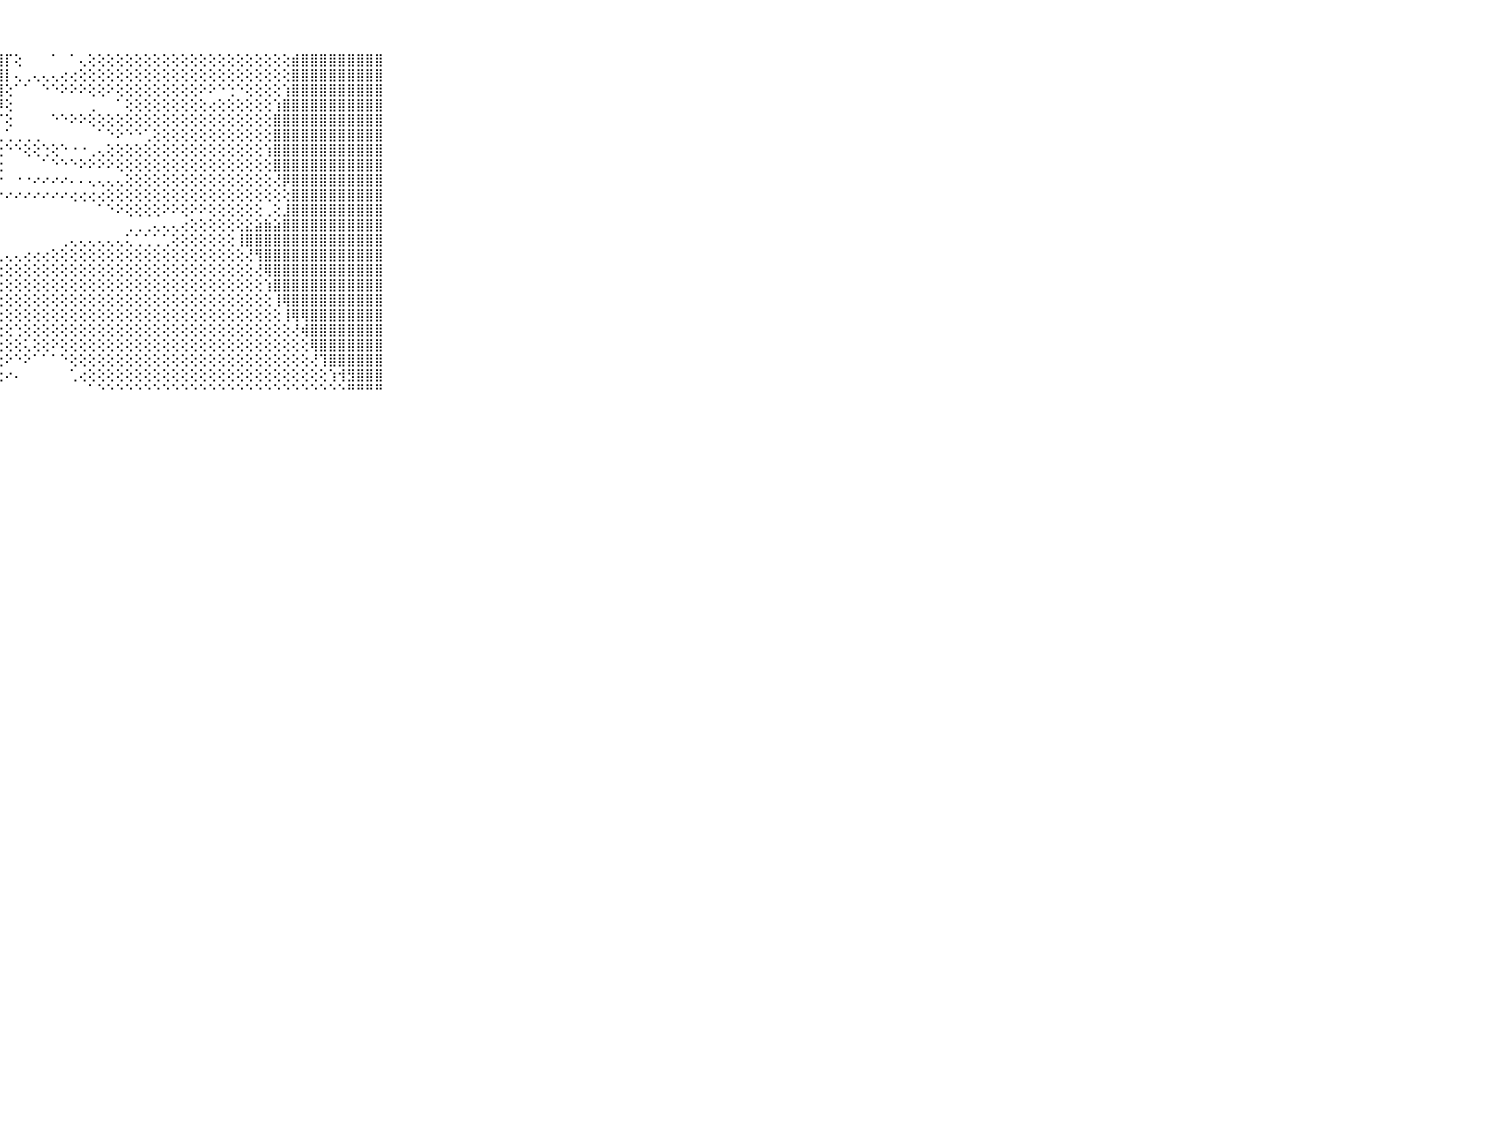

⠀⠀⠀⠀⠀⠀⠀⠀⠀⠀⠀⣿⣿⣿⣿⣿⣿⣿⣿⣿⣿⣿⣿⣿⣿⣿⣿⣿⡏⢕⠀⠀⠀⠁⠀⠁⢄⢕⢕⢕⢕⢕⢕⢕⢕⢕⢕⢕⢕⢕⢕⢕⢕⢕⢕⢕⢕⢕⢕⣾⣿⣿⣿⣿⣿⣿⣿⣿⣿⠀⠀⠀⠀⠀⠀⠀⠀⠀⠀⠀⠀
⠀⠀⠀⠀⠀⠀⠀⠀⠀⠀⠀⣿⣿⣿⣿⣿⣿⣿⣿⣿⣿⣿⣿⣿⣿⣿⣿⣿⡇⢄⢀⢄⢄⢄⢔⢔⢕⢕⢕⢕⢕⢕⢕⢕⢕⢕⢕⢕⢕⢕⢕⢕⢕⢕⢕⢕⢕⢕⢕⣿⣿⣿⣿⣿⣿⣿⣿⣿⣿⠀⠀⠀⠀⠀⠀⠀⠀⠀⠀⠀⠀
⠀⠀⠀⠀⠀⠀⠀⠀⠀⠀⠀⣿⣿⣿⣿⣿⣿⣿⣿⣿⣿⣿⣿⣿⣿⣿⣿⣿⢕⠁⠁⠀⠑⠑⠕⠕⠕⢕⢕⠕⢕⢕⢕⢕⢕⢕⢕⢕⢕⠕⠕⠑⢑⠑⢕⢕⢕⢕⢱⣿⣿⣿⣿⣿⣿⣿⣿⣿⣿⠀⠀⠀⠀⠀⠀⠀⠀⠀⠀⠀⠀
⠀⠀⠀⠀⠀⠀⠀⠀⠀⠀⠀⣿⣿⣿⣿⣿⣿⣿⣿⣿⣿⣿⣿⣿⣿⣿⣿⡿⢕⠀⠀⠀⠀⠀⠀⠀⠀⢀⠀⠀⠁⢕⢕⢕⢕⢕⢕⢕⢕⢕⢔⢕⢕⢕⢕⢕⢕⢱⣿⣿⣿⣿⣿⣿⣿⣿⣿⣿⣿⠀⠀⠀⠀⠀⠀⠀⠀⠀⠀⠀⠀
⠀⠀⠀⠀⠀⠀⠀⠀⠀⠀⠀⣿⣿⣿⣿⣿⣿⣿⣿⣿⣿⣿⣿⣿⣿⣿⣿⡏⢕⠀⠀⠀⠀⠑⠑⠕⠕⢕⢕⢕⢕⢕⢕⢕⢕⢕⢕⢕⢕⢕⢕⢕⢕⢕⢕⢕⢕⣿⣿⣿⣿⣿⣿⣿⣿⣿⣿⣿⣿⠀⠀⠀⠀⠀⠀⠀⠀⠀⠀⠀⠀
⠀⠀⠀⠀⠀⠀⠀⠀⠀⠀⠀⣿⣿⣿⣿⣿⣿⣿⣿⣿⣿⣿⣿⣿⣿⣿⣿⢇⢁⢀⢀⢀⠀⠀⠀⠀⠀⠀⠁⠑⠕⠑⠑⢁⢕⢕⢕⢕⢕⢕⢕⢕⢕⢕⢕⢕⢕⣿⣿⣿⣿⣿⣿⣿⣿⣿⣿⣿⣿⠀⠀⠀⠀⠀⠀⠀⠀⠀⠀⠀⠀
⠀⠀⠀⠀⠀⠀⠀⠀⠀⠀⠀⣿⣿⣿⣿⣿⣿⣿⣿⣿⣿⣿⣿⣿⣿⣿⣿⢕⠑⠑⢕⢕⢑⢕⠑⠐⠐⢀⢄⢕⢕⢕⢕⢕⢕⢕⢕⢕⢕⢕⢕⢕⢕⢕⢕⢕⢱⣿⣿⣿⣿⣿⣿⣿⣿⣿⣿⣿⣿⠀⠀⠀⠀⠀⠀⠀⠀⠀⠀⠀⠀
⠀⠀⠀⠀⠀⠀⠀⠀⠀⠀⠀⣿⣿⣿⣿⣿⣿⣿⣿⣿⣿⣿⣿⣿⣿⣿⡏⢕⠀⠀⠀⠀⠁⠑⠑⠑⠕⠕⠕⠕⢕⢕⢕⢕⢕⢕⢕⢕⢕⢕⢕⢕⢕⢕⢕⢕⢕⣿⣿⣿⣿⣿⣿⣿⣿⣿⣿⣿⣿⠀⠀⠀⠀⠀⠀⠀⠀⠀⠀⠀⠀
⠀⠀⠀⠀⠀⠀⠀⠀⠀⠀⠀⣿⣿⣿⣿⣿⣿⣿⣿⣿⣿⣿⣿⣿⣿⣿⢇⠐⠀⠐⠐⠔⠔⠔⠔⠄⠄⢄⢄⢄⢄⢕⢕⢕⢕⢕⢕⢕⢕⢕⢕⢕⢕⢕⢕⢕⢕⢜⡿⣿⣿⣿⣿⣿⣿⣿⣿⣿⣿⠀⠀⠀⠀⠀⠀⠀⠀⠀⠀⠀⠀
⠀⠀⠀⠀⠀⠀⠀⠀⠀⠀⠀⣿⣿⣿⣿⣿⣿⣿⣿⣿⣿⣿⣿⣿⣿⣿⢕⠔⠔⠔⠔⠔⠔⠔⠔⢔⢔⢔⢔⢕⢕⢕⢕⢕⢕⢕⢕⢕⢕⢕⢕⢕⢕⢕⢕⢕⢕⢕⢕⣿⣿⣿⣿⣿⣿⣿⣿⣿⣿⠀⠀⠀⠀⠀⠀⠀⠀⠀⠀⠀⠀
⠀⠀⠀⠀⠀⠀⠀⠀⠀⠀⠀⣿⣿⣿⣿⣿⣿⣿⣿⣿⣿⣿⣿⣿⣿⡟⢕⠀⠀⠀⠀⠀⠀⠀⠀⠀⠀⠀⠁⠑⠕⢕⢕⢕⢕⠕⠕⢕⠕⠕⢕⢕⢕⢕⢕⢕⢀⢕⣸⣿⣿⣿⣿⣿⣿⣿⣿⣿⣿⠀⠀⠀⠀⠀⠀⠀⠀⠀⠀⠀⠀
⠀⠀⠀⠀⠀⠀⠀⠀⠀⠀⠀⣿⣿⣿⣿⣿⣿⣿⣿⣿⣿⣿⣿⣿⣿⡇⠔⠀⠀⠀⠀⠀⠀⠀⠀⠀⠀⠀⠀⠀⠀⢀⢀⢀⢄⢄⢄⢔⢕⢕⢕⢕⢕⢕⣕⣵⣷⣵⣿⣿⣿⣿⣿⣿⣿⣿⣿⣿⣿⠀⠀⠀⠀⠀⠀⠀⠀⠀⠀⠀⠀
⠀⠀⠀⠀⠀⠀⠀⠀⠀⠀⠀⣿⣿⣿⣿⣿⣿⣿⣿⣿⣿⣿⣿⣿⣿⣧⢕⠀⠀⠀⠀⠀⠀⠀⢀⢄⢄⢄⢄⢄⢄⢅⢁⢁⢁⢁⢕⢕⢕⢕⢕⢕⢕⢸⣿⣿⣿⣿⣿⣿⣿⣿⣿⣿⣿⣿⣿⣿⣿⠀⠀⠀⠀⠀⠀⠀⠀⠀⠀⠀⠀
⠀⠀⠀⠀⠀⠀⠀⠀⠀⠀⠀⣿⣿⣿⣿⣿⣿⣿⣿⣿⣿⣿⣿⣿⣿⡟⢕⢄⢄⢄⢔⢔⢔⢕⢕⢕⢕⢕⢕⢕⢕⢕⢕⢕⢕⢕⢕⢕⢕⢕⢕⢕⢕⢕⢜⢻⣿⣿⣿⣿⣿⣿⣿⣿⣿⣿⣿⣿⣿⠀⠀⠀⠀⠀⠀⠀⠀⠀⠀⠀⠀
⠀⠀⠀⠀⠀⠀⠀⠀⠀⠀⠀⣿⣿⣿⣿⣿⣿⣿⣿⣿⣿⣿⣿⣿⣿⡇⢕⢕⢕⢕⢕⢕⢕⢕⢕⢕⢕⢕⢕⢕⢕⢕⢕⢕⢕⢕⢕⢕⢕⢕⢕⢕⢕⢕⢕⢜⢿⣿⣿⣿⣿⣿⣿⣿⣿⣿⣿⣿⣿⠀⠀⠀⠀⠀⠀⠀⠀⠀⠀⠀⠀
⠀⠀⠀⠀⠀⠀⠀⠀⠀⠀⠀⣿⣿⣿⣿⣿⣿⣿⣿⣿⣿⣿⣿⣿⣿⢕⢕⢕⢕⢕⢕⢕⢕⢕⢕⢕⢕⢕⢕⢕⢕⢕⢕⢕⢕⢕⢕⢕⢕⢕⢕⢕⢕⢕⢕⢕⢱⣿⣿⣿⣿⣿⣿⣿⣿⣿⣿⣿⣿⠀⠀⠀⠀⠀⠀⠀⠀⠀⠀⠀⠀
⠀⠀⠀⠀⠀⠀⠀⠀⠀⠀⠀⣿⣿⣿⣿⣿⣿⣿⣿⣿⣿⣿⣿⣿⡇⢕⢕⢕⢕⢕⢕⢕⢕⢕⢕⢕⢕⢕⢕⢕⢕⢕⢕⢕⢕⢕⢕⢕⢕⢕⢕⢕⢕⢕⢕⢕⢕⢸⢿⣿⣿⣿⣿⣿⣿⣿⣿⣿⣿⠀⠀⠀⠀⠀⠀⠀⠀⠀⠀⠀⠀
⠀⠀⠀⠀⠀⠀⠀⠀⠀⠀⠀⣿⣿⣿⣿⣿⣿⣿⣿⣿⣿⣿⣿⣿⣧⢕⢕⢕⢕⢕⢕⢕⢕⢕⢕⢕⢕⢕⢕⢕⢕⢕⢕⢕⢕⢕⢕⢕⢕⢕⢕⢕⢕⢕⢕⢕⢕⢕⢸⢿⢿⣿⣿⣿⣿⣿⣿⣿⣿⠀⠀⠀⠀⠀⠀⠀⠀⠀⠀⠀⠀
⠀⠀⠀⠀⠀⠀⠀⠀⠀⠀⠀⣿⣿⣿⣿⣿⣿⣿⣿⣿⣿⣿⣿⣿⡇⢕⢕⢕⢕⢑⢕⢕⢕⢕⢕⢕⢕⢕⢕⢕⢕⢕⢕⢕⢕⢕⢕⢕⢕⢕⢕⢕⢕⢕⢕⢕⢕⢕⢕⢜⢾⣿⣿⣿⣿⣿⣿⣿⣿⠀⠀⠀⠀⠀⠀⠀⠀⠀⠀⠀⠀
⠀⠀⠀⠀⠀⠀⠀⠀⠀⠀⠀⣿⣿⣿⣿⣿⣿⣿⣿⣿⣿⣿⣿⣿⣧⢕⢕⢕⢕⢕⢅⢕⢕⠕⢕⢕⢕⢕⢕⢕⢕⢕⢕⢕⢕⢕⢕⢕⢕⢕⢕⢕⢕⢕⢕⢕⢕⢕⢕⢕⢕⢿⣿⣿⣿⣿⣿⣿⣿⠀⠀⠀⠀⠀⠀⠀⠀⠀⠀⠀⠀
⠀⠀⠀⠀⠀⠀⠀⠀⠀⠀⠀⣿⣿⣿⣿⣿⣿⣿⣿⣿⣿⣿⣿⣿⢇⢕⢕⢕⠕⠑⠕⠁⠁⠁⠑⢕⢕⢕⢕⢕⢕⢕⢕⢕⢕⢕⢕⢕⢕⢕⢕⢕⢕⢕⢕⢕⢕⢕⢕⢕⢕⢜⢹⣿⣿⣿⣿⣿⣿⠀⠀⠀⠀⠀⠀⠀⠀⠀⠀⠀⠀
⠀⠀⠀⠀⠀⠀⠀⠀⠀⠀⠀⣿⣿⣿⣿⣿⣿⣿⣿⣿⣿⣿⣿⣿⡇⢕⢕⢕⠔⠄⠀⠀⠀⠀⠀⢁⢔⢕⢕⢕⢕⢕⢕⢕⢕⢕⢕⢕⢕⢕⢕⢕⢕⢕⢕⢕⢕⢕⢕⢕⢕⢕⢕⢱⢺⣻⣿⣿⣿⠀⠀⠀⠀⠀⠀⠀⠀⠀⠀⠀⠀
⠀⠀⠀⠀⠀⠀⠀⠀⠀⠀⠀⠛⠛⠛⠛⠛⠛⠛⠛⠛⠛⠛⠛⠛⠑⠑⠑⠀⠀⠀⠀⠀⠀⠀⠀⠀⠀⠁⠑⠑⠑⠑⠑⠑⠑⠑⠑⠑⠑⠑⠑⠑⠑⠑⠑⠑⠑⠑⠑⠑⠑⠑⠑⠑⠑⠛⠛⠛⠛⠀⠀⠀⠀⠀⠀⠀⠀⠀⠀⠀⠀